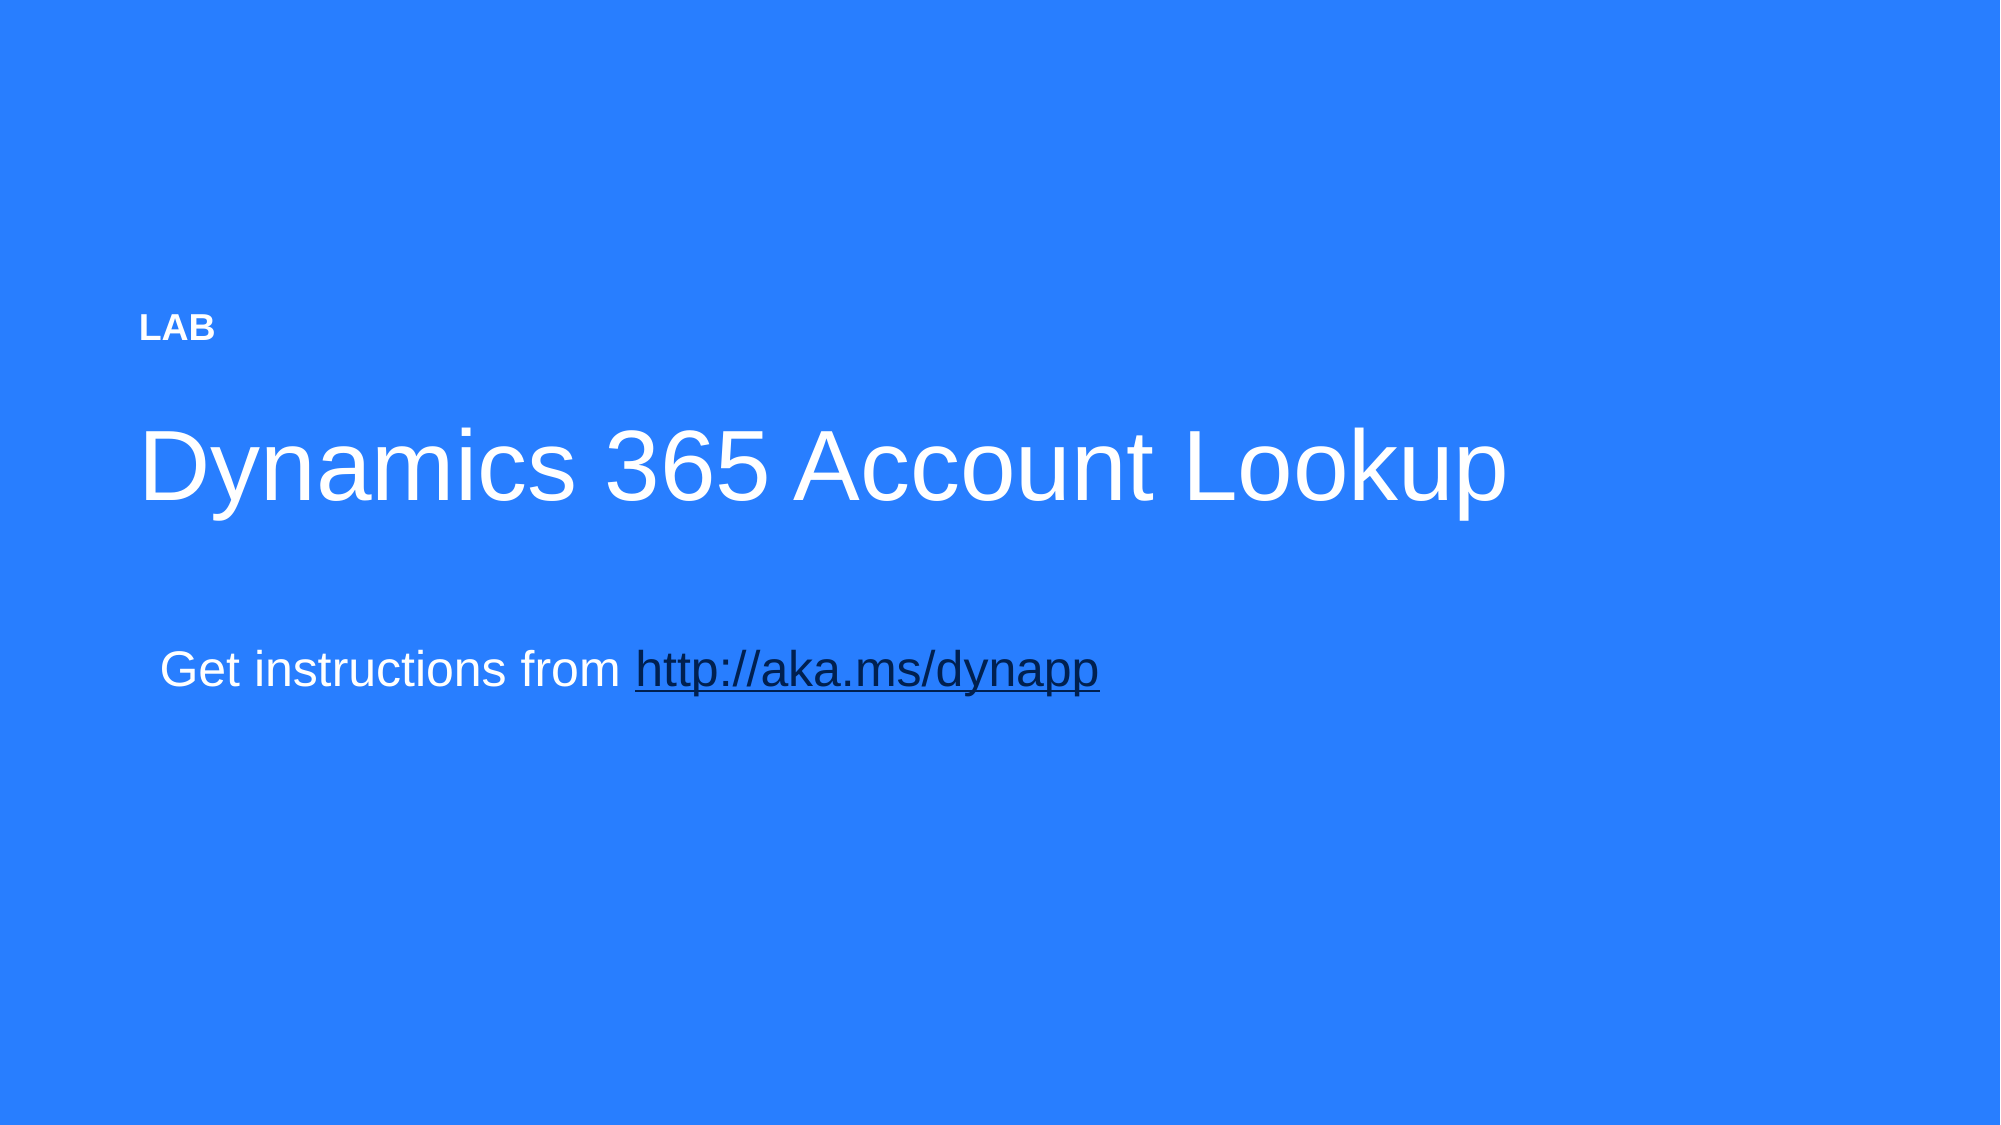

LAB

Dynamics 365 Account Lookup
Get instructions from http://aka.ms/dynapp